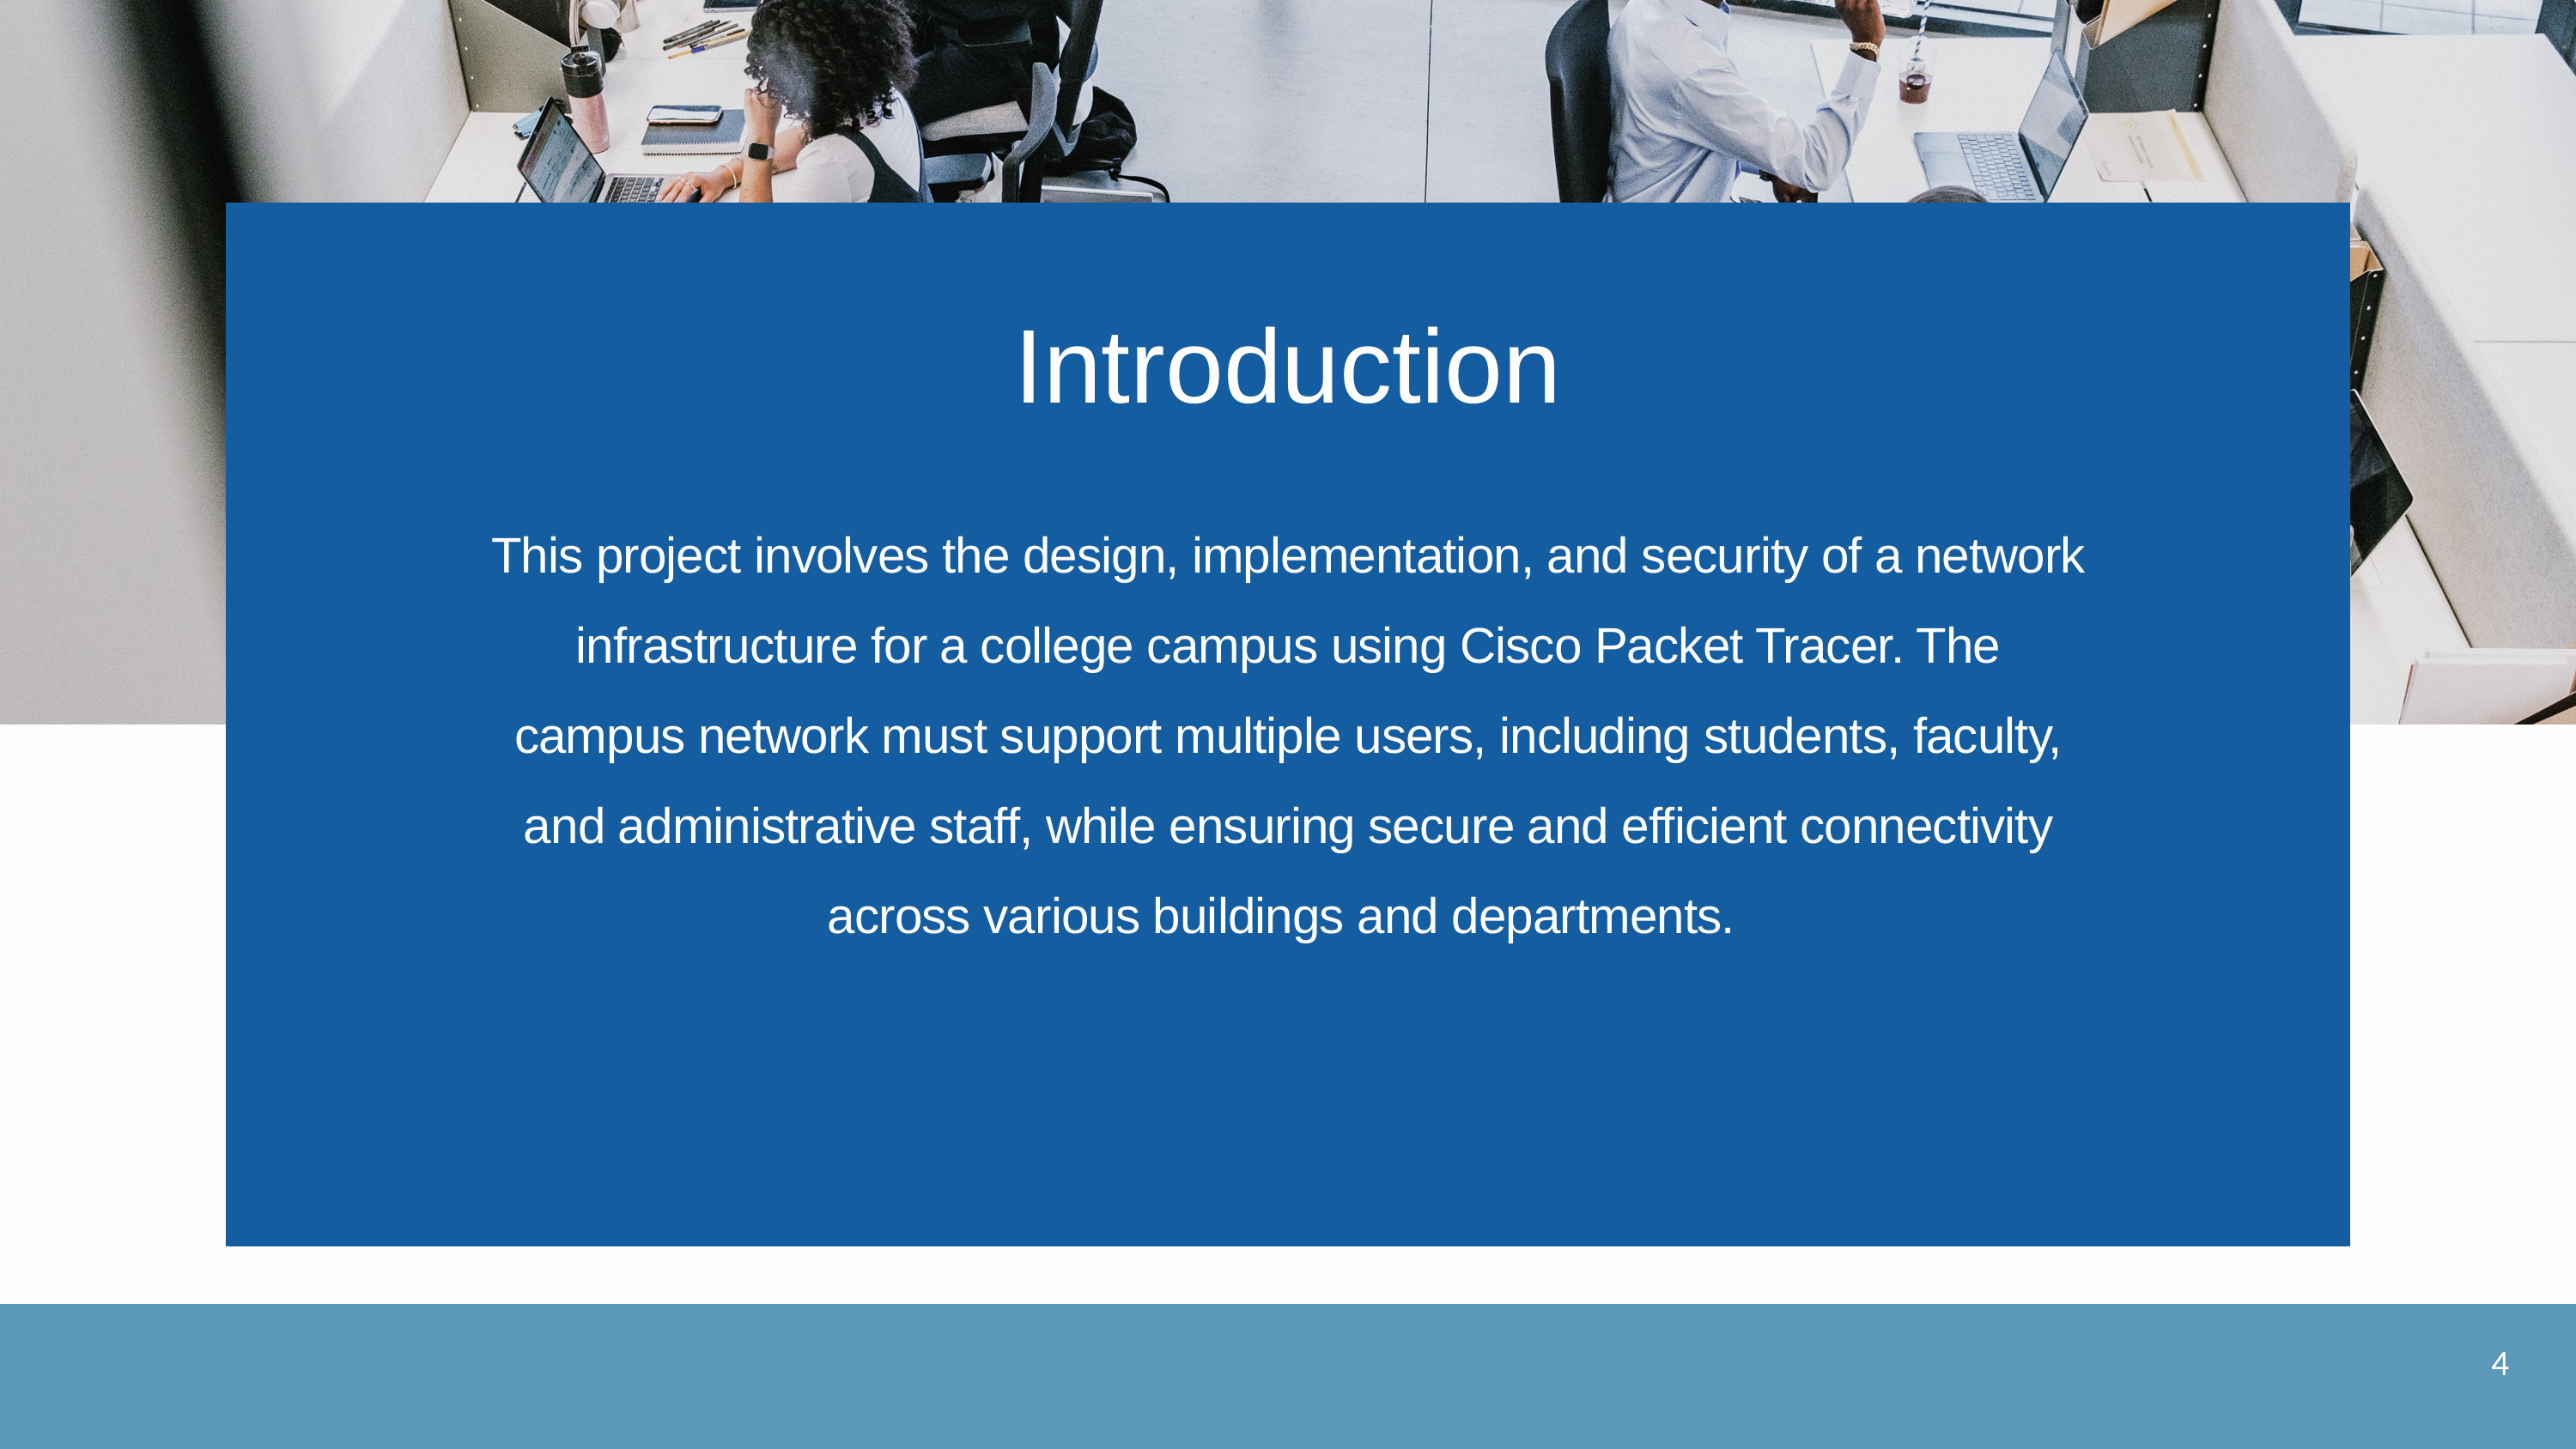

Introduction
This project involves the design, implementation, and security of a network infrastructure for a college campus using Cisco Packet Tracer. The campus network must support multiple users, including students, faculty, and administrative staff, while ensuring secure and efficient connectivity across various buildings and departments.

4